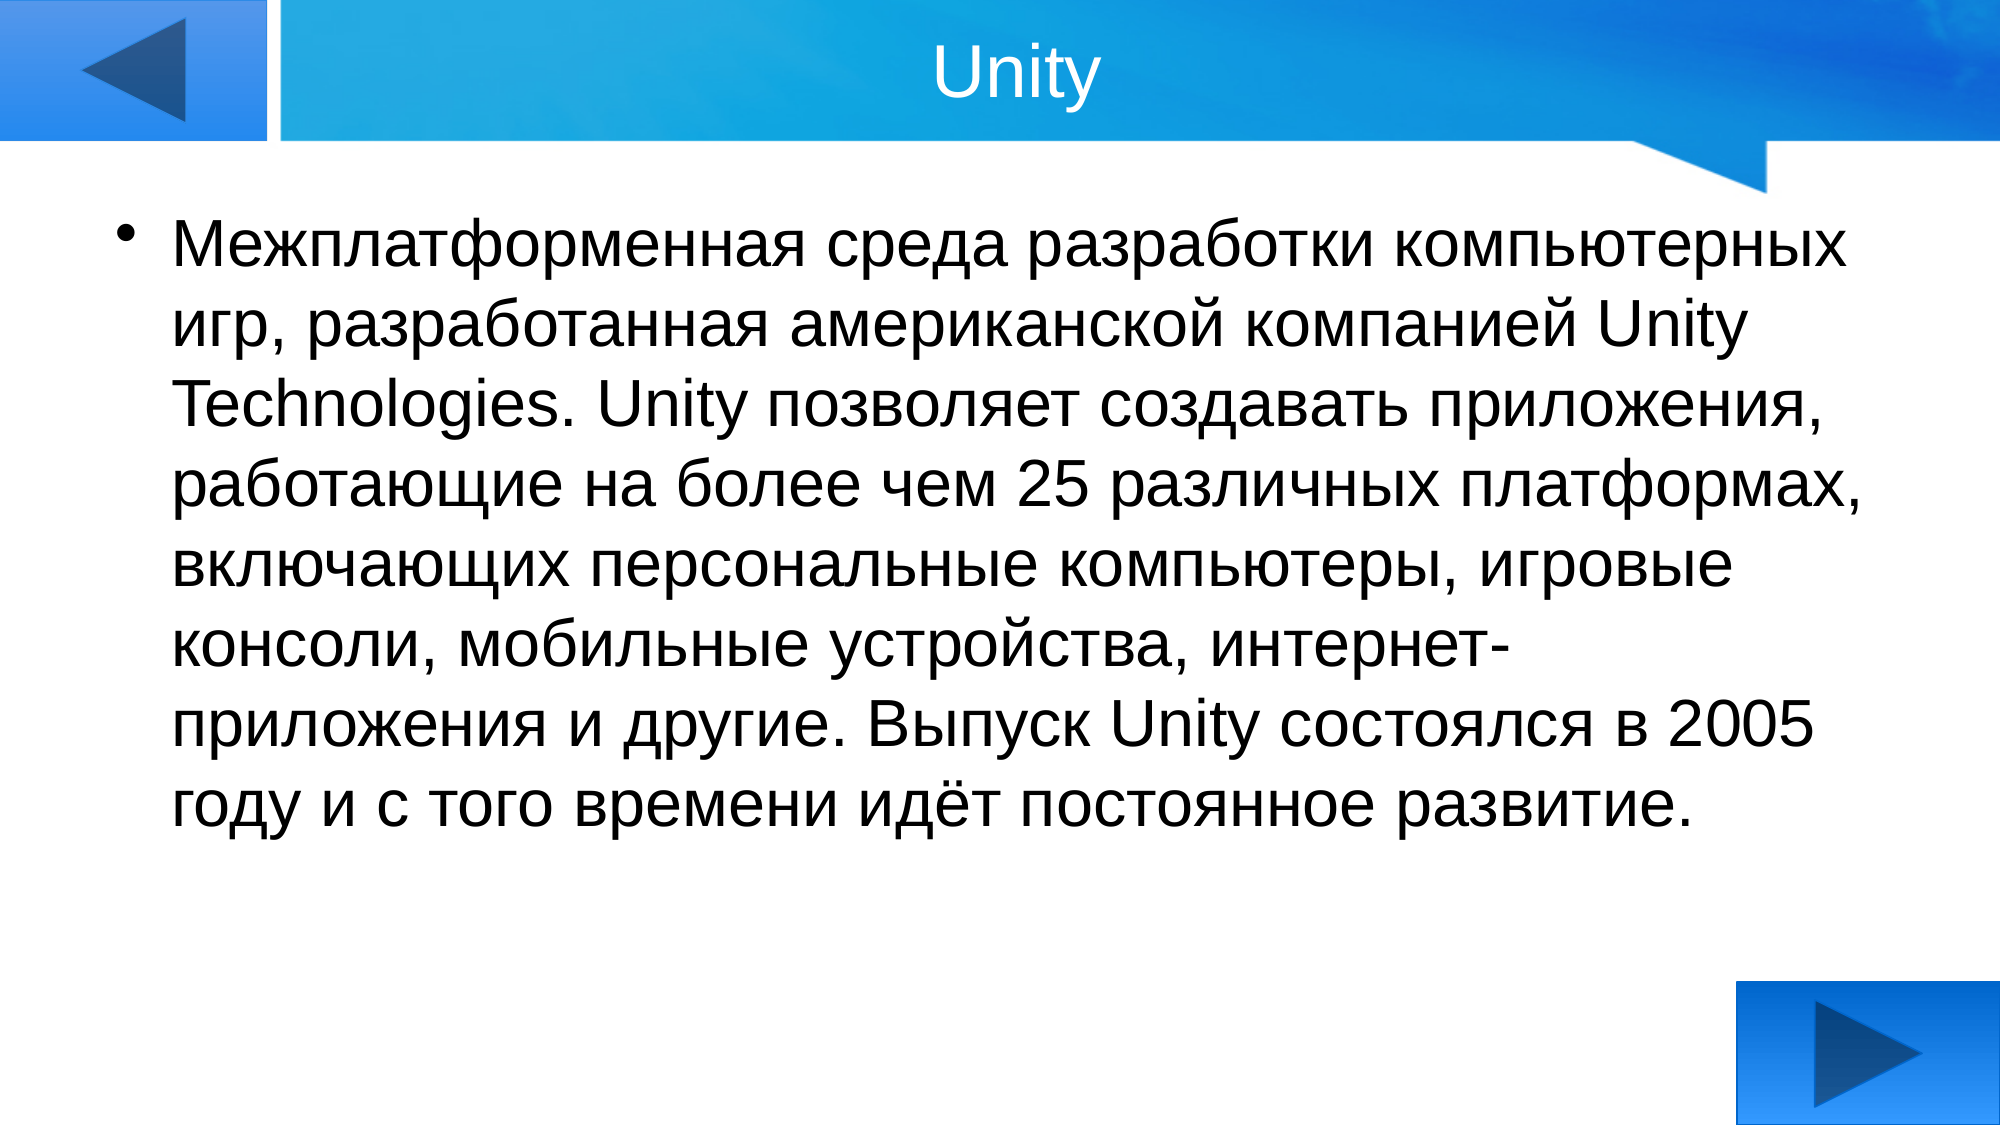

# Unity
Межплатформенная среда разработки компьютерных игр, разработанная американской компанией Unity Technologies. Unity позволяет создавать приложения, работающие на более чем 25 различных платформах, включающих персональные компьютеры, игровые консоли, мобильные устройства, интернет-приложения и другие. Выпуск Unity состоялся в 2005 году и с того времени идёт постоянное развитие.